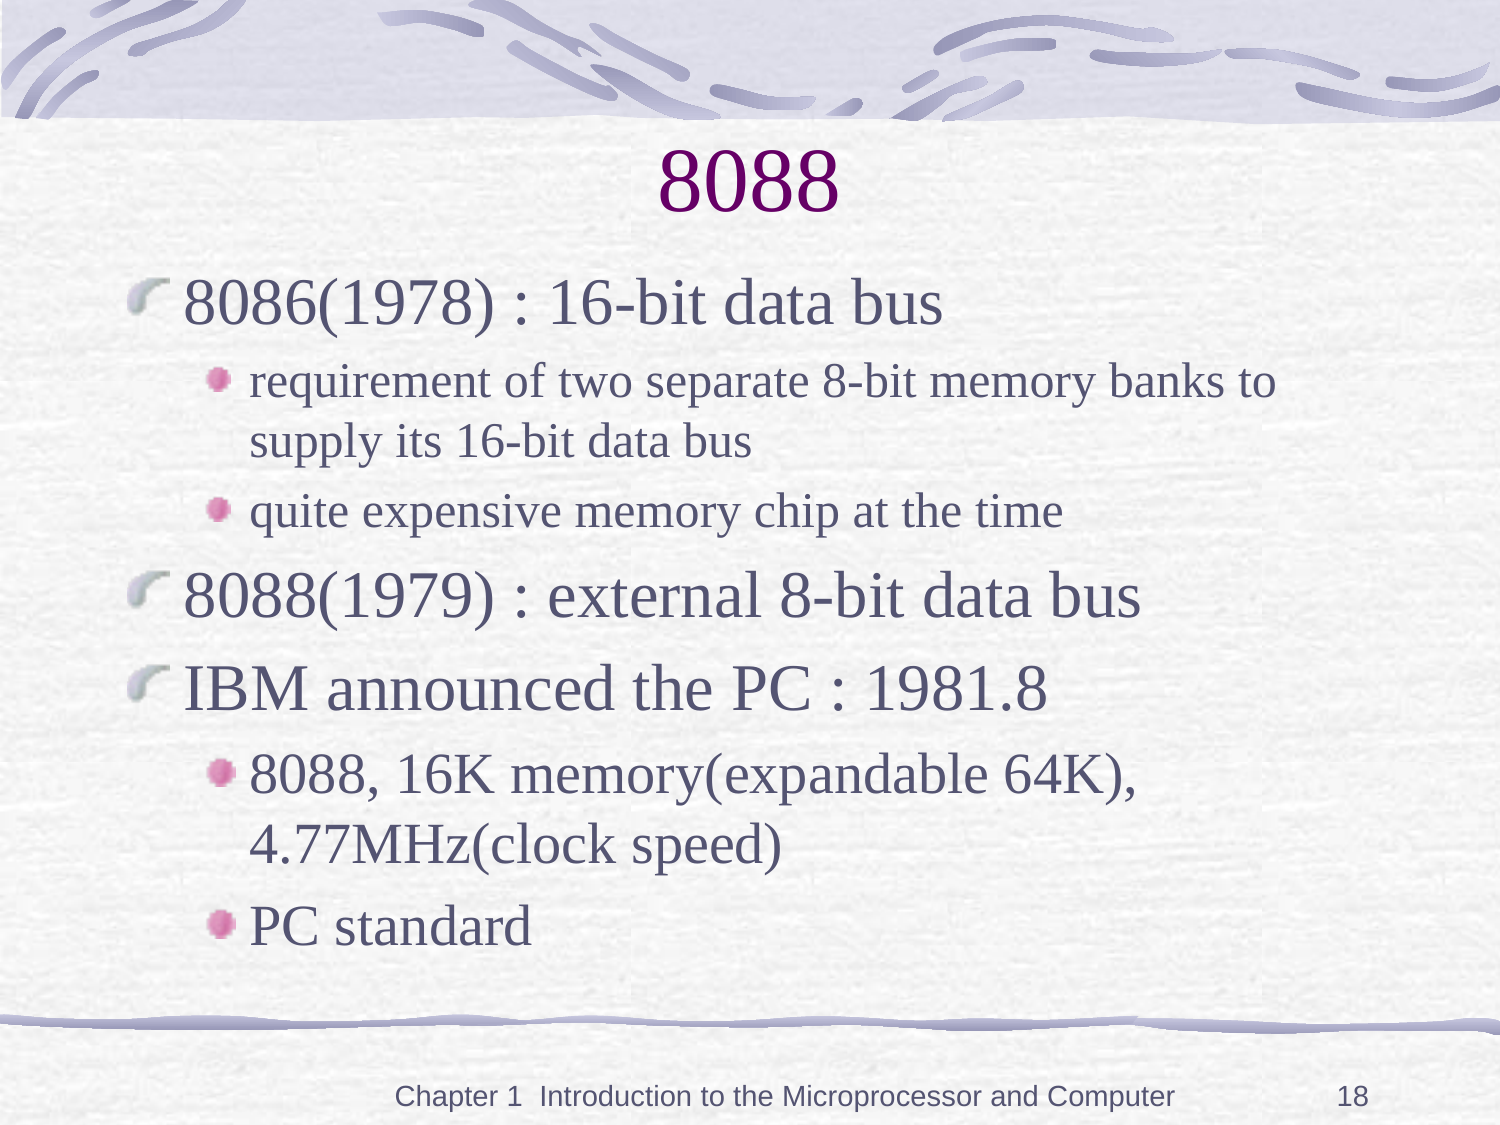

# 8088
8086(1978) : 16-bit data bus
requirement of two separate 8-bit memory banks to supply its 16-bit data bus
quite expensive memory chip at the time
8088(1979) : external 8-bit data bus
IBM announced the PC : 1981.8
8088, 16K memory(expandable 64K), 4.77MHz(clock speed)
PC standard
Chapter 1  Introduction to the Microprocessor and Computer
18